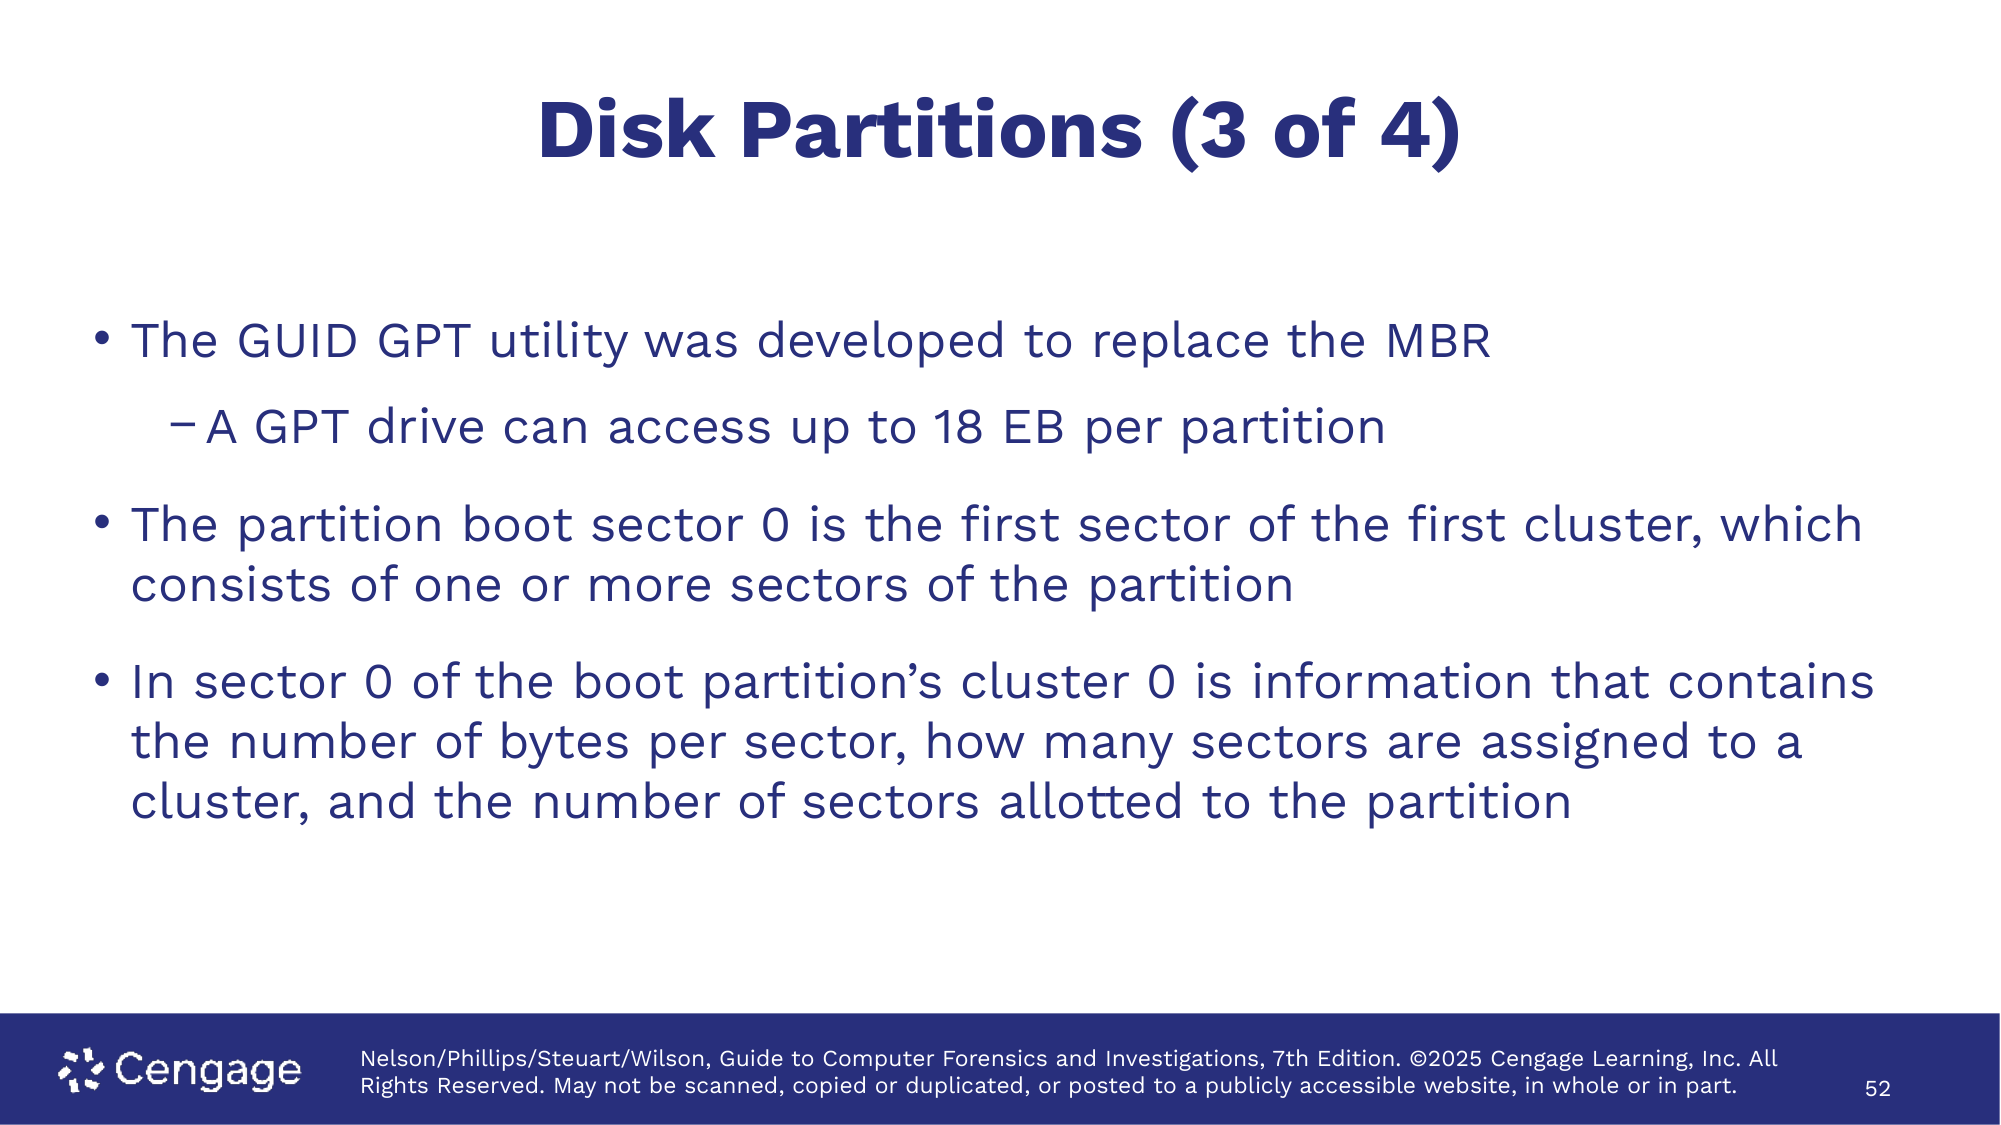

Disk Partitions (3 of 4)
# The GUID GPT utility was developed to replace the MBR
A GPT drive can access up to 18 EB per partition
The partition boot sector 0 is the first sector of the first cluster, which consists of one or more sectors of the partition
In sector 0 of the boot partition’s cluster 0 is information that contains the number of bytes per sector, how many sectors are assigned to a cluster, and the number of sectors allotted to the partition